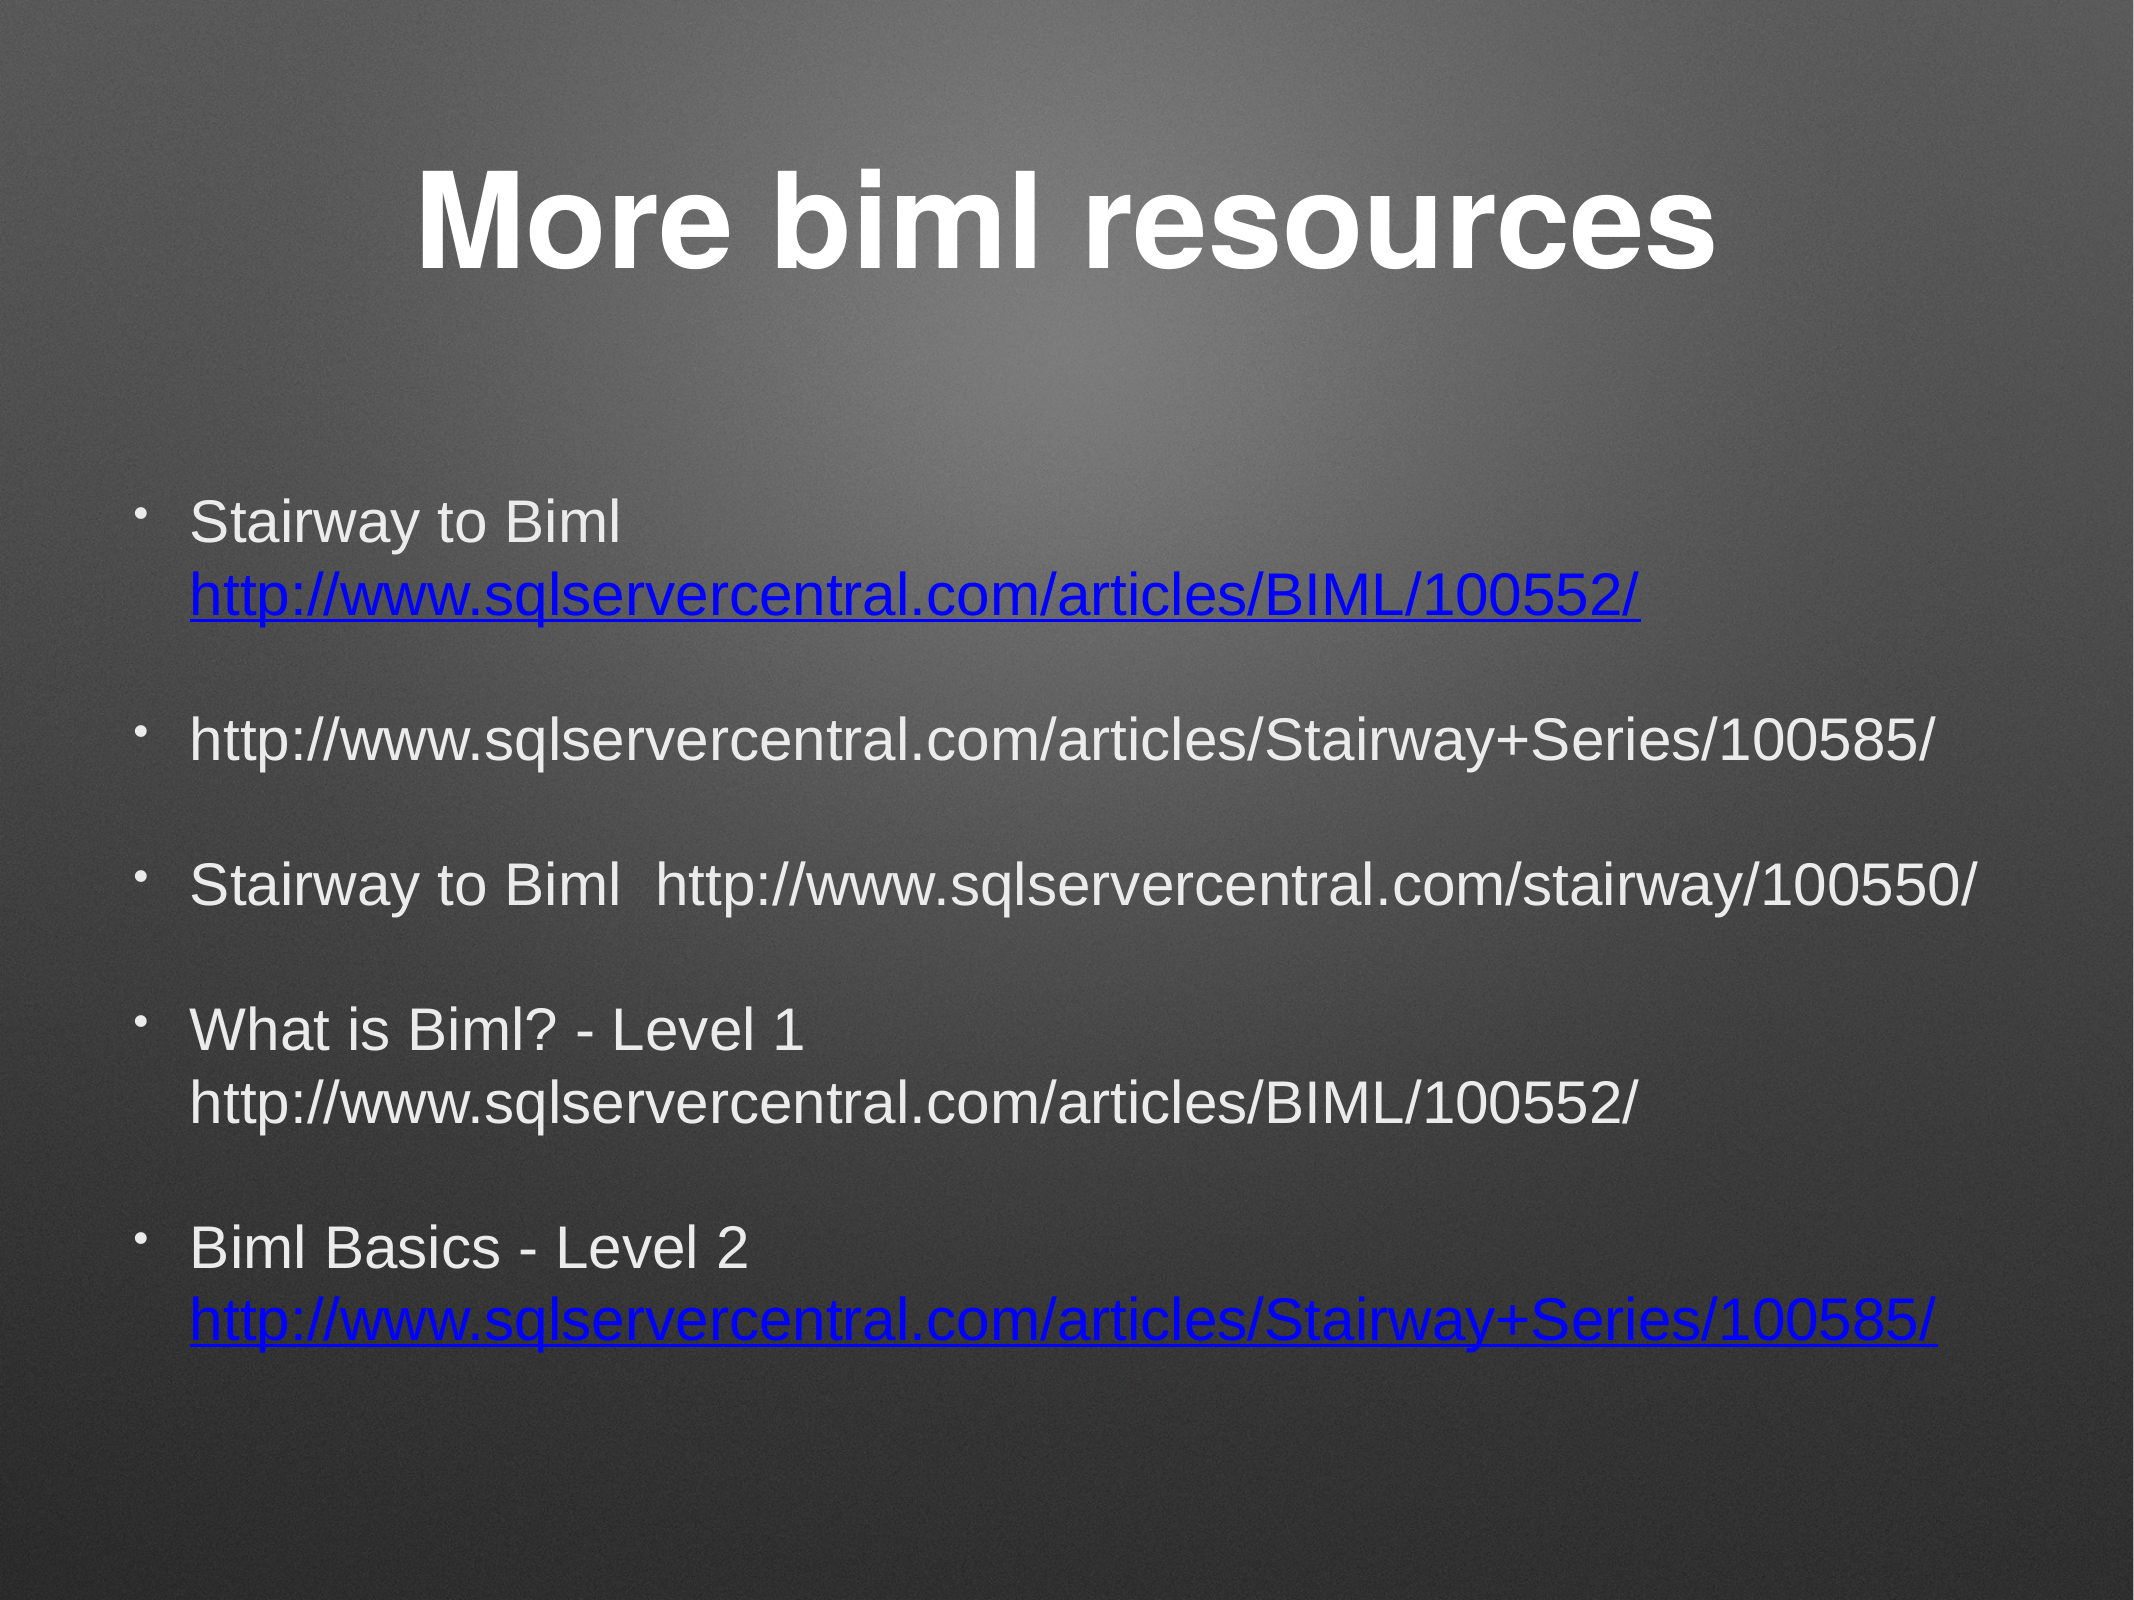

# More biml resources
Stairway to Biml http://www.sqlservercentral.com/articles/BIML/100552/
http://www.sqlservercentral.com/articles/Stairway+Series/100585/
Stairway to Biml  http://www.sqlservercentral.com/stairway/100550/
What is Biml? - Level 1  http://www.sqlservercentral.com/articles/BIML/100552/
Biml Basics - Level 2 http://www.sqlservercentral.com/articles/Stairway+Series/100585/